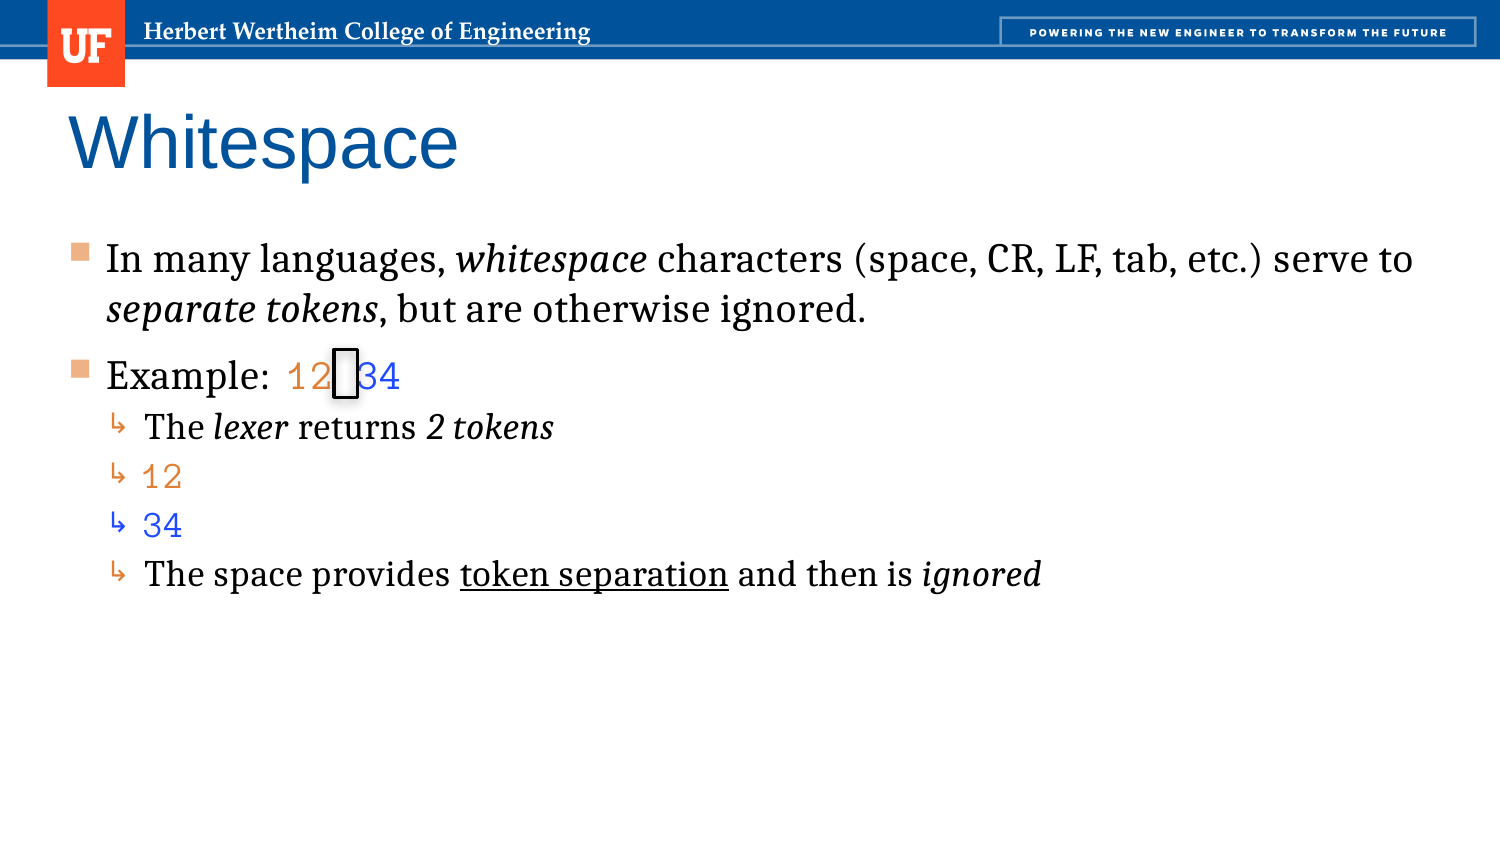

# Whitespace
In many languages, whitespace characters (space, CR, LF, tab, etc.) serve to separate tokens, but are otherwise ignored.
Example:  12 34
The lexer returns 2 tokens
12
34
The space provides token separation and then is ignored